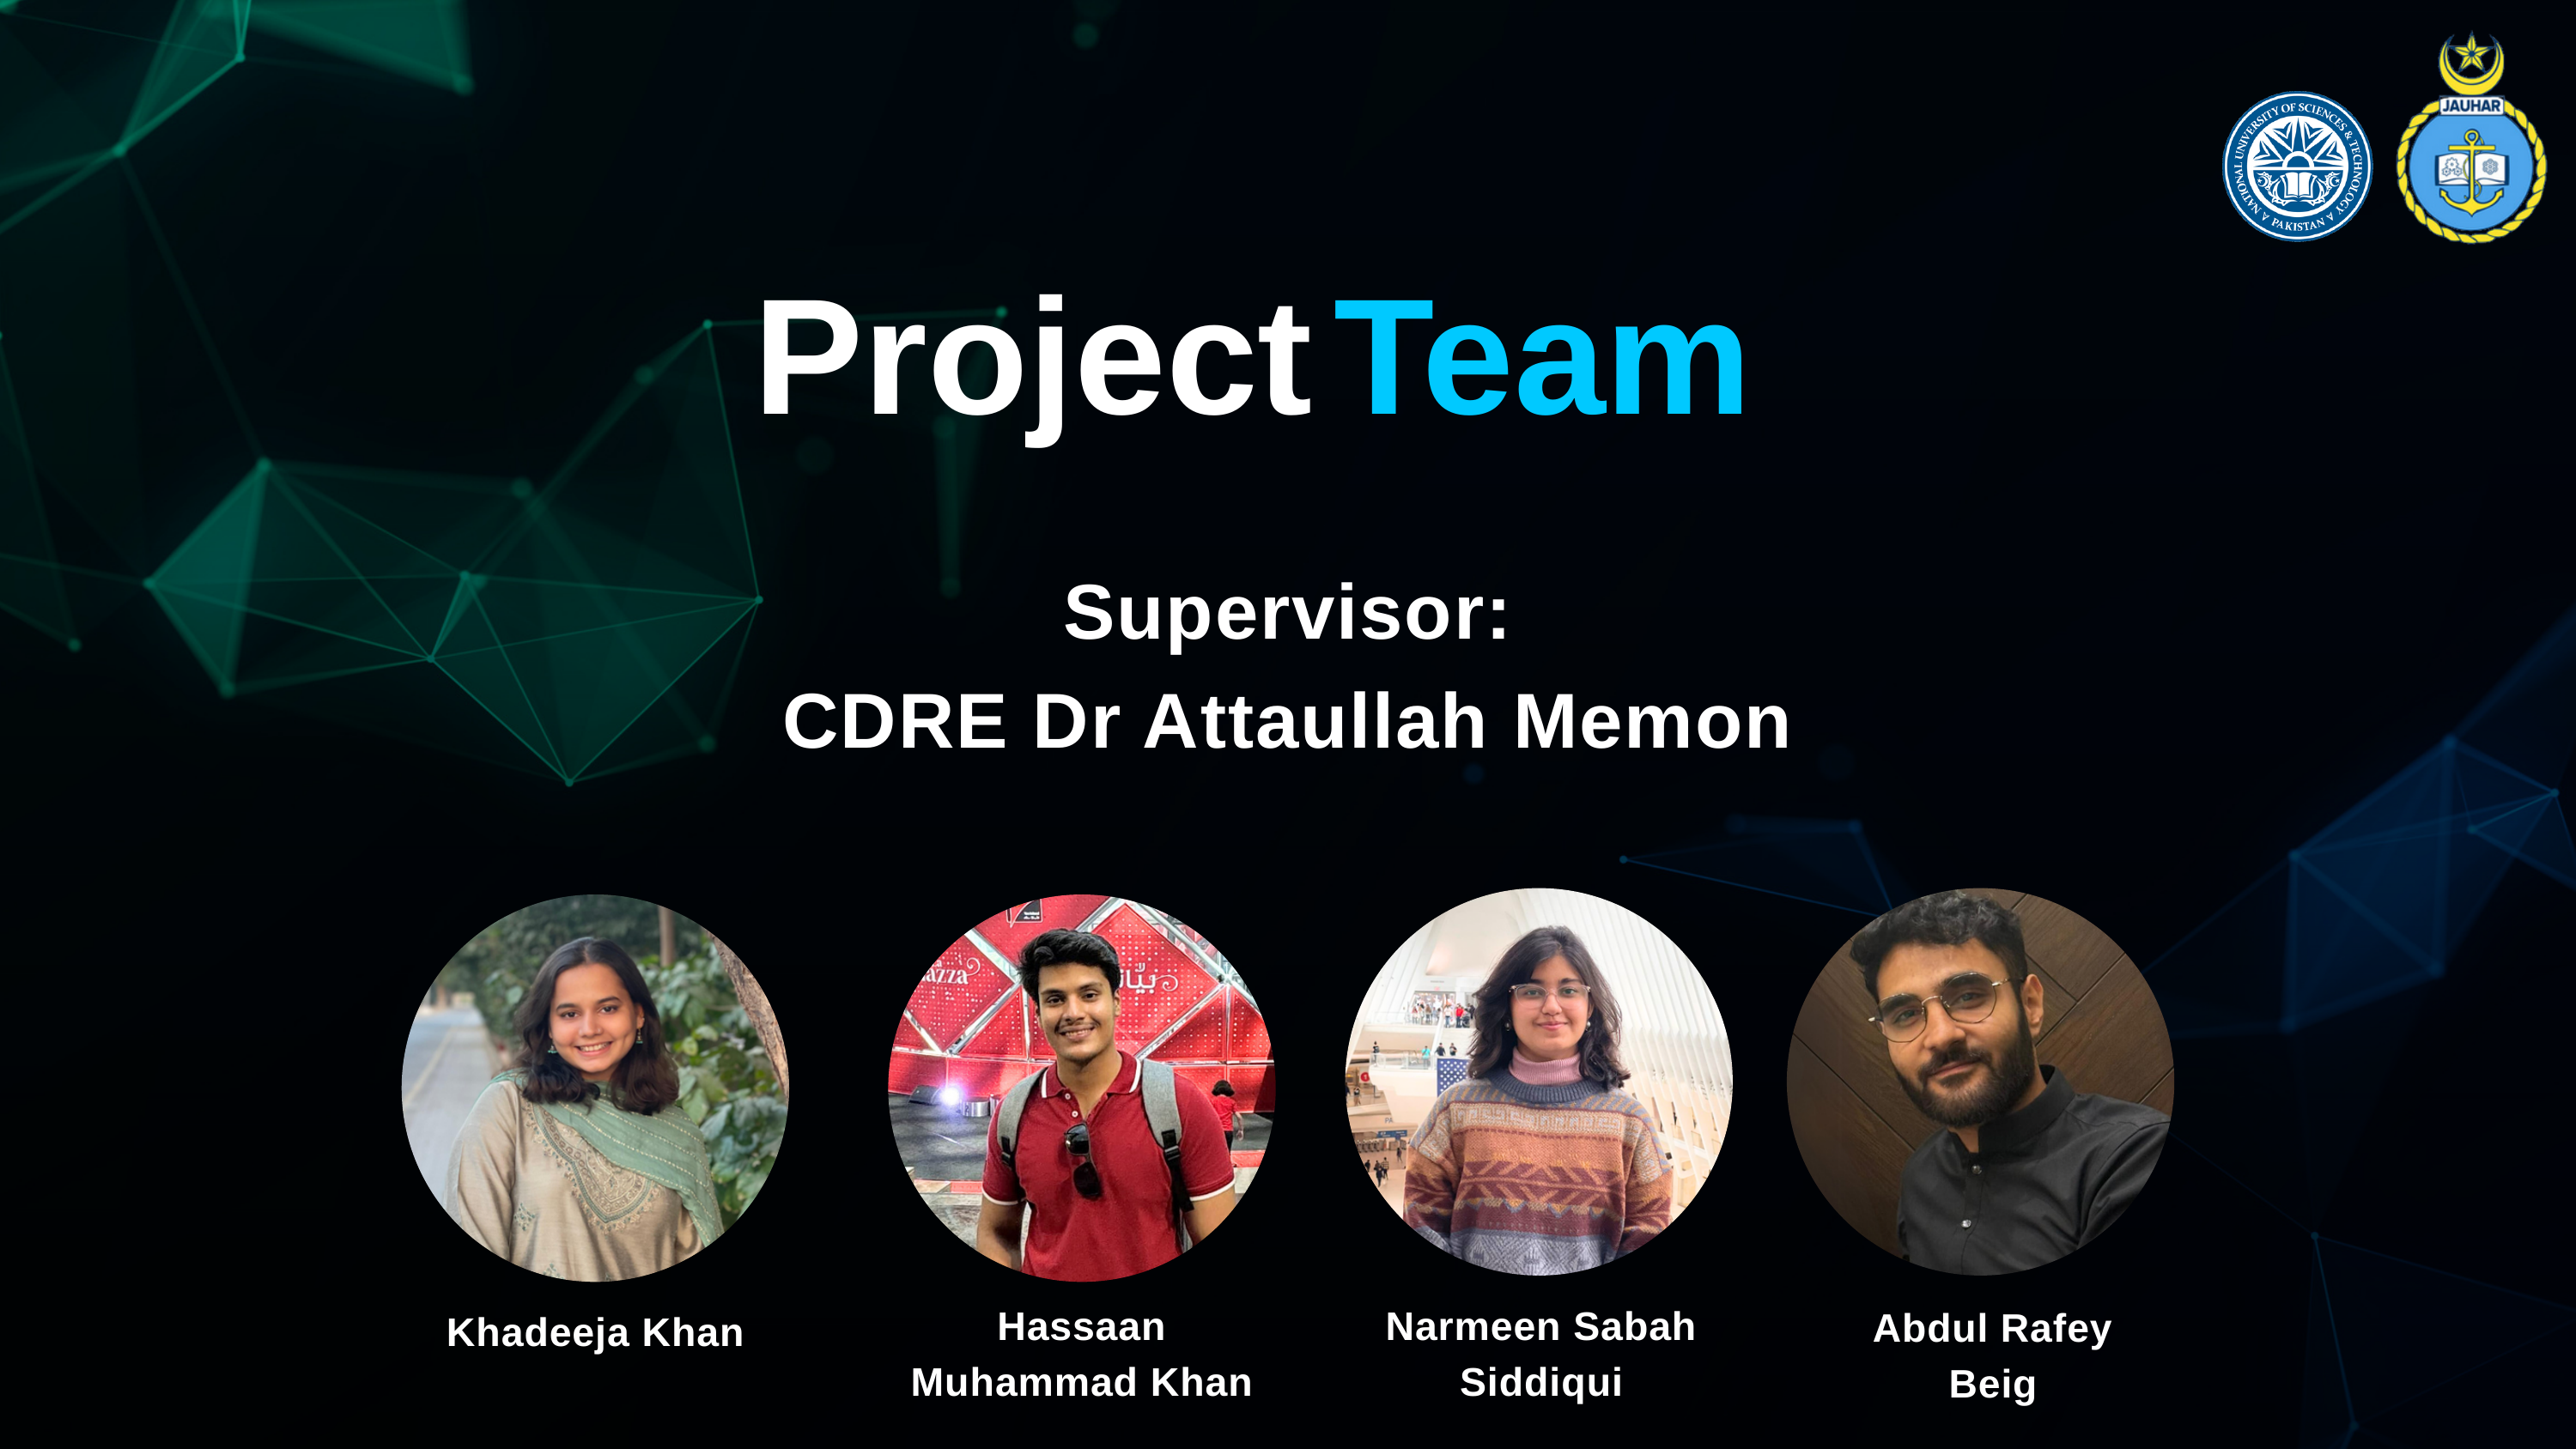

Project
Team
Supervisor:
CDRE Dr Attaullah Memon

Hassaan Muhammad Khan
Narmeen Sabah Siddiqui
Abdul Rafey Beig
Khadeeja Khan